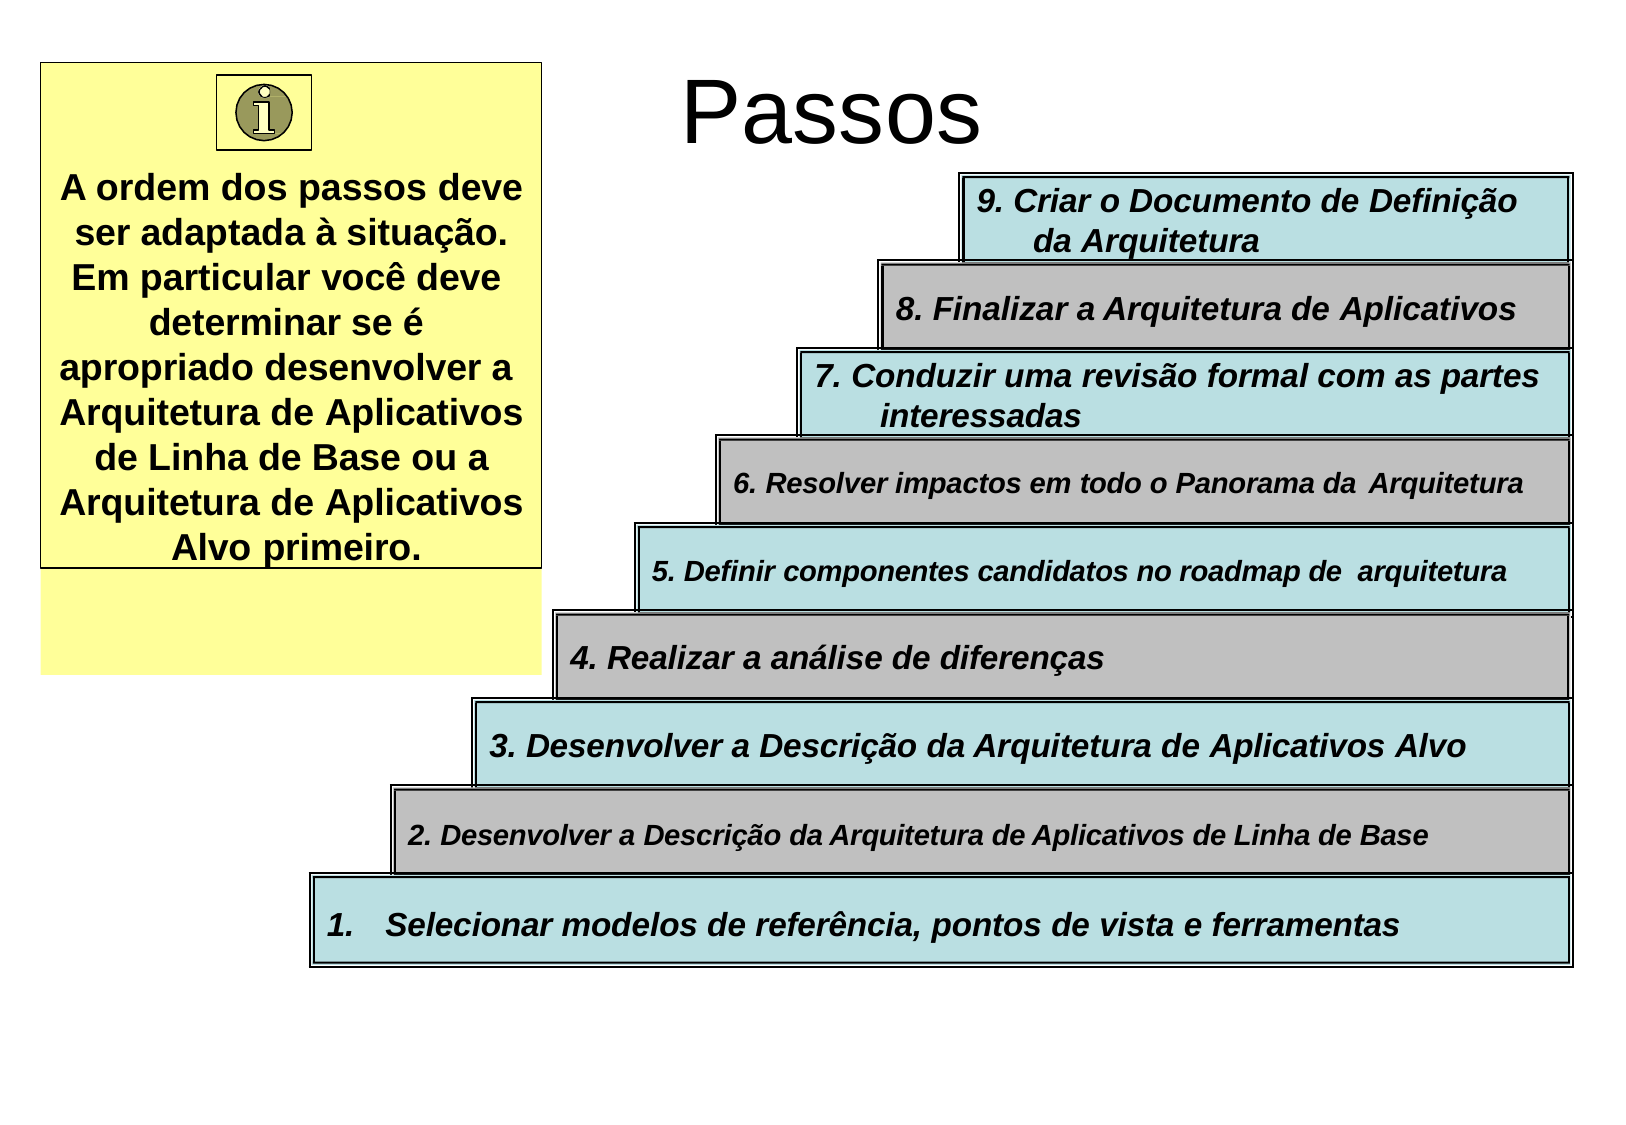

# Passos

A ordem dos passos deve  ser adaptada à situação.  Em particular você deve  determinar se é  apropriado desenvolver a  Arquitetura de Aplicativos  de Linha de Base ou a  Arquitetura de Aplicativos  Alvo primeiro.

9. Criar o Documento de Definição
da Arquitetura

8. Finalizar a Arquitetura de Aplicativos

7. Conduzir uma revisão formal com as partes  interessadas

6. Resolver impactos em todo o Panorama da Arquitetura

5. Definir componentes candidatos no roadmap de arquitetura

4. Realizar a análise de diferenças

3. Desenvolver a Descrição da Arquitetura de Aplicativos Alvo

2. Desenvolver a Descrição da Arquitetura de Aplicativos de Linha de Base

1.	Selecionar modelos de referência, pontos de vista e ferramentas